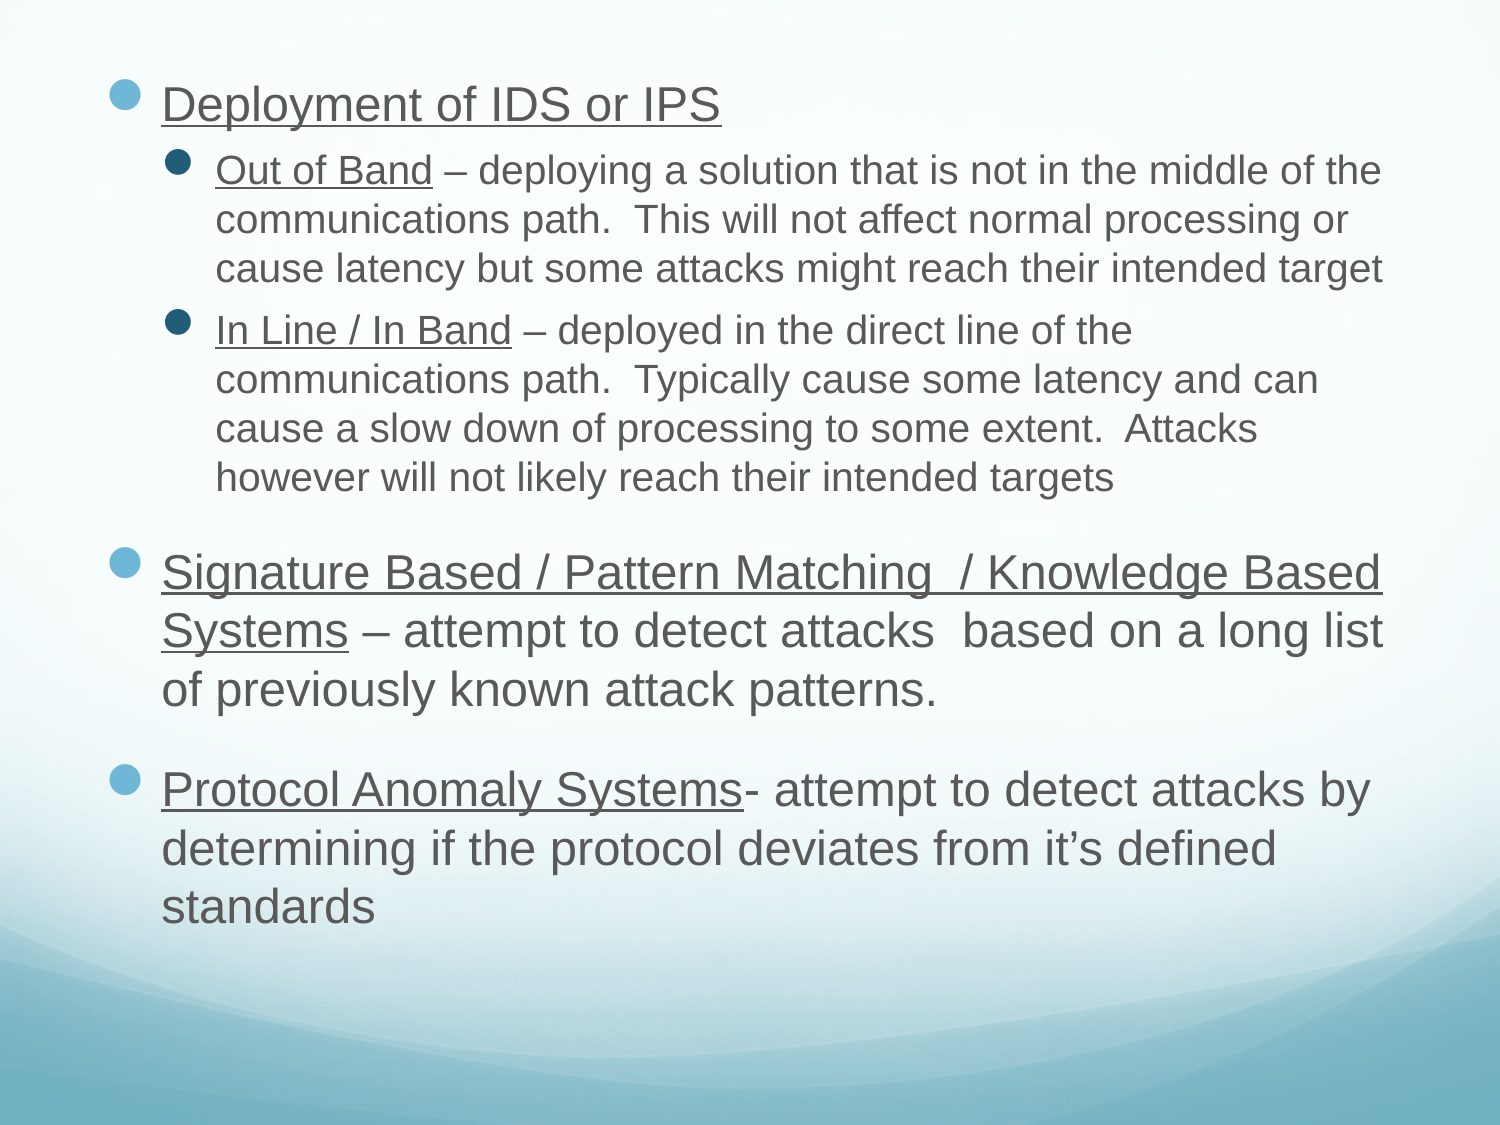

Deployment of IDS or IPS
Out of Band – deploying a solution that is not in the middle of the communications path.  This will not affect normal processing or cause latency but some attacks might reach their intended target
In Line / In Band – deployed in the direct line of the communications path.  Typically cause some latency and can cause a slow down of processing to some extent.  Attacks however will not likely reach their intended targets
Signature Based / Pattern Matching  / Knowledge Based Systems – attempt to detect attacks  based on a long list of previously known attack patterns.
Protocol Anomaly Systems- attempt to detect attacks by determining if the protocol deviates from it’s defined standards